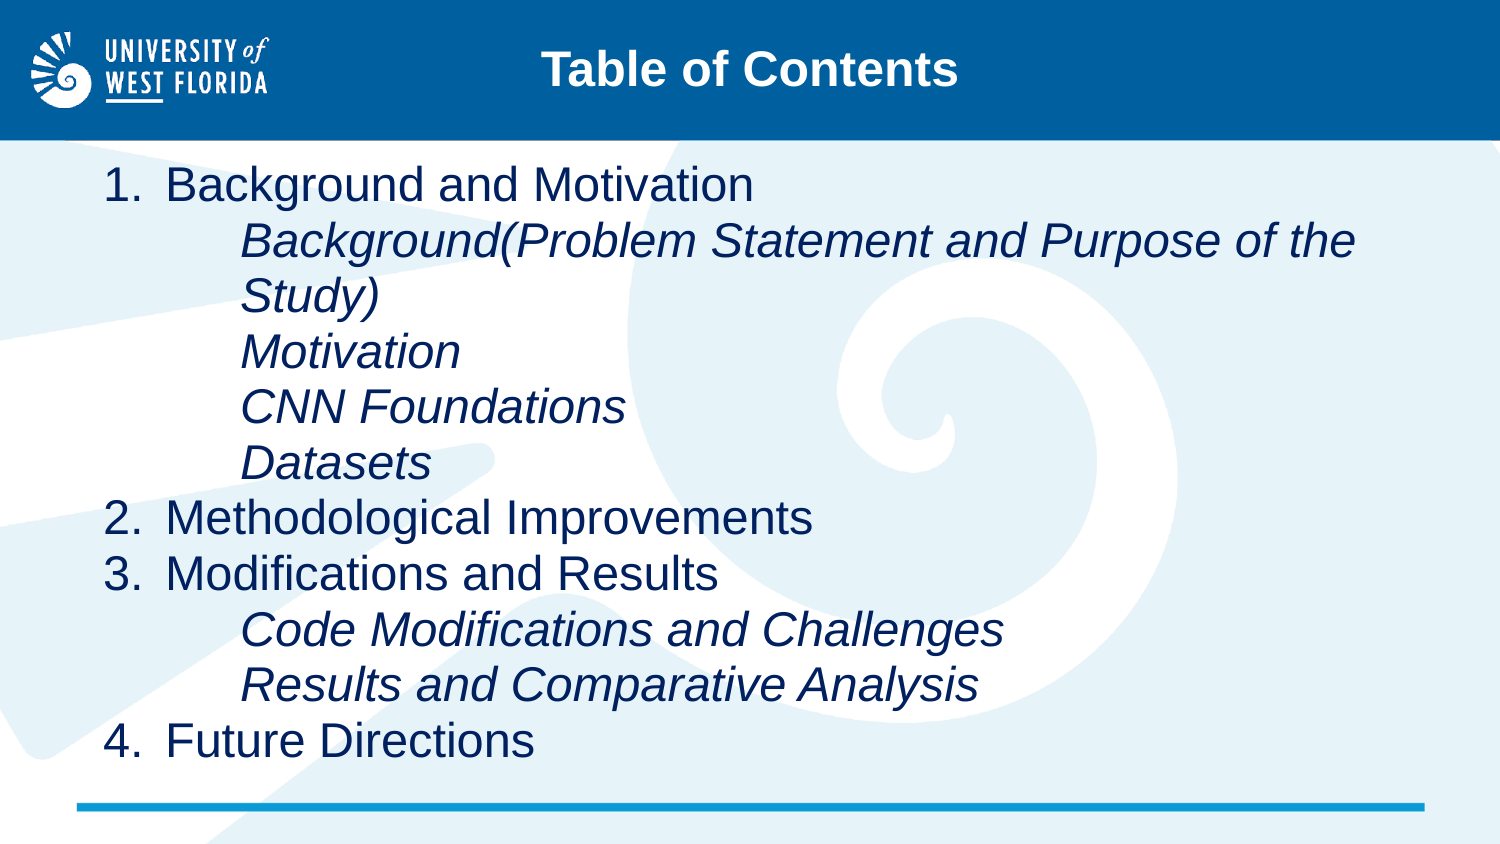

# Table of Contents
Background and Motivation
Background(Problem Statement and Purpose of the Study)
Motivation
CNN Foundations
Datasets
Methodological Improvements
Modifications and Results
Code Modifications and Challenges
Results and Comparative Analysis
Future Directions